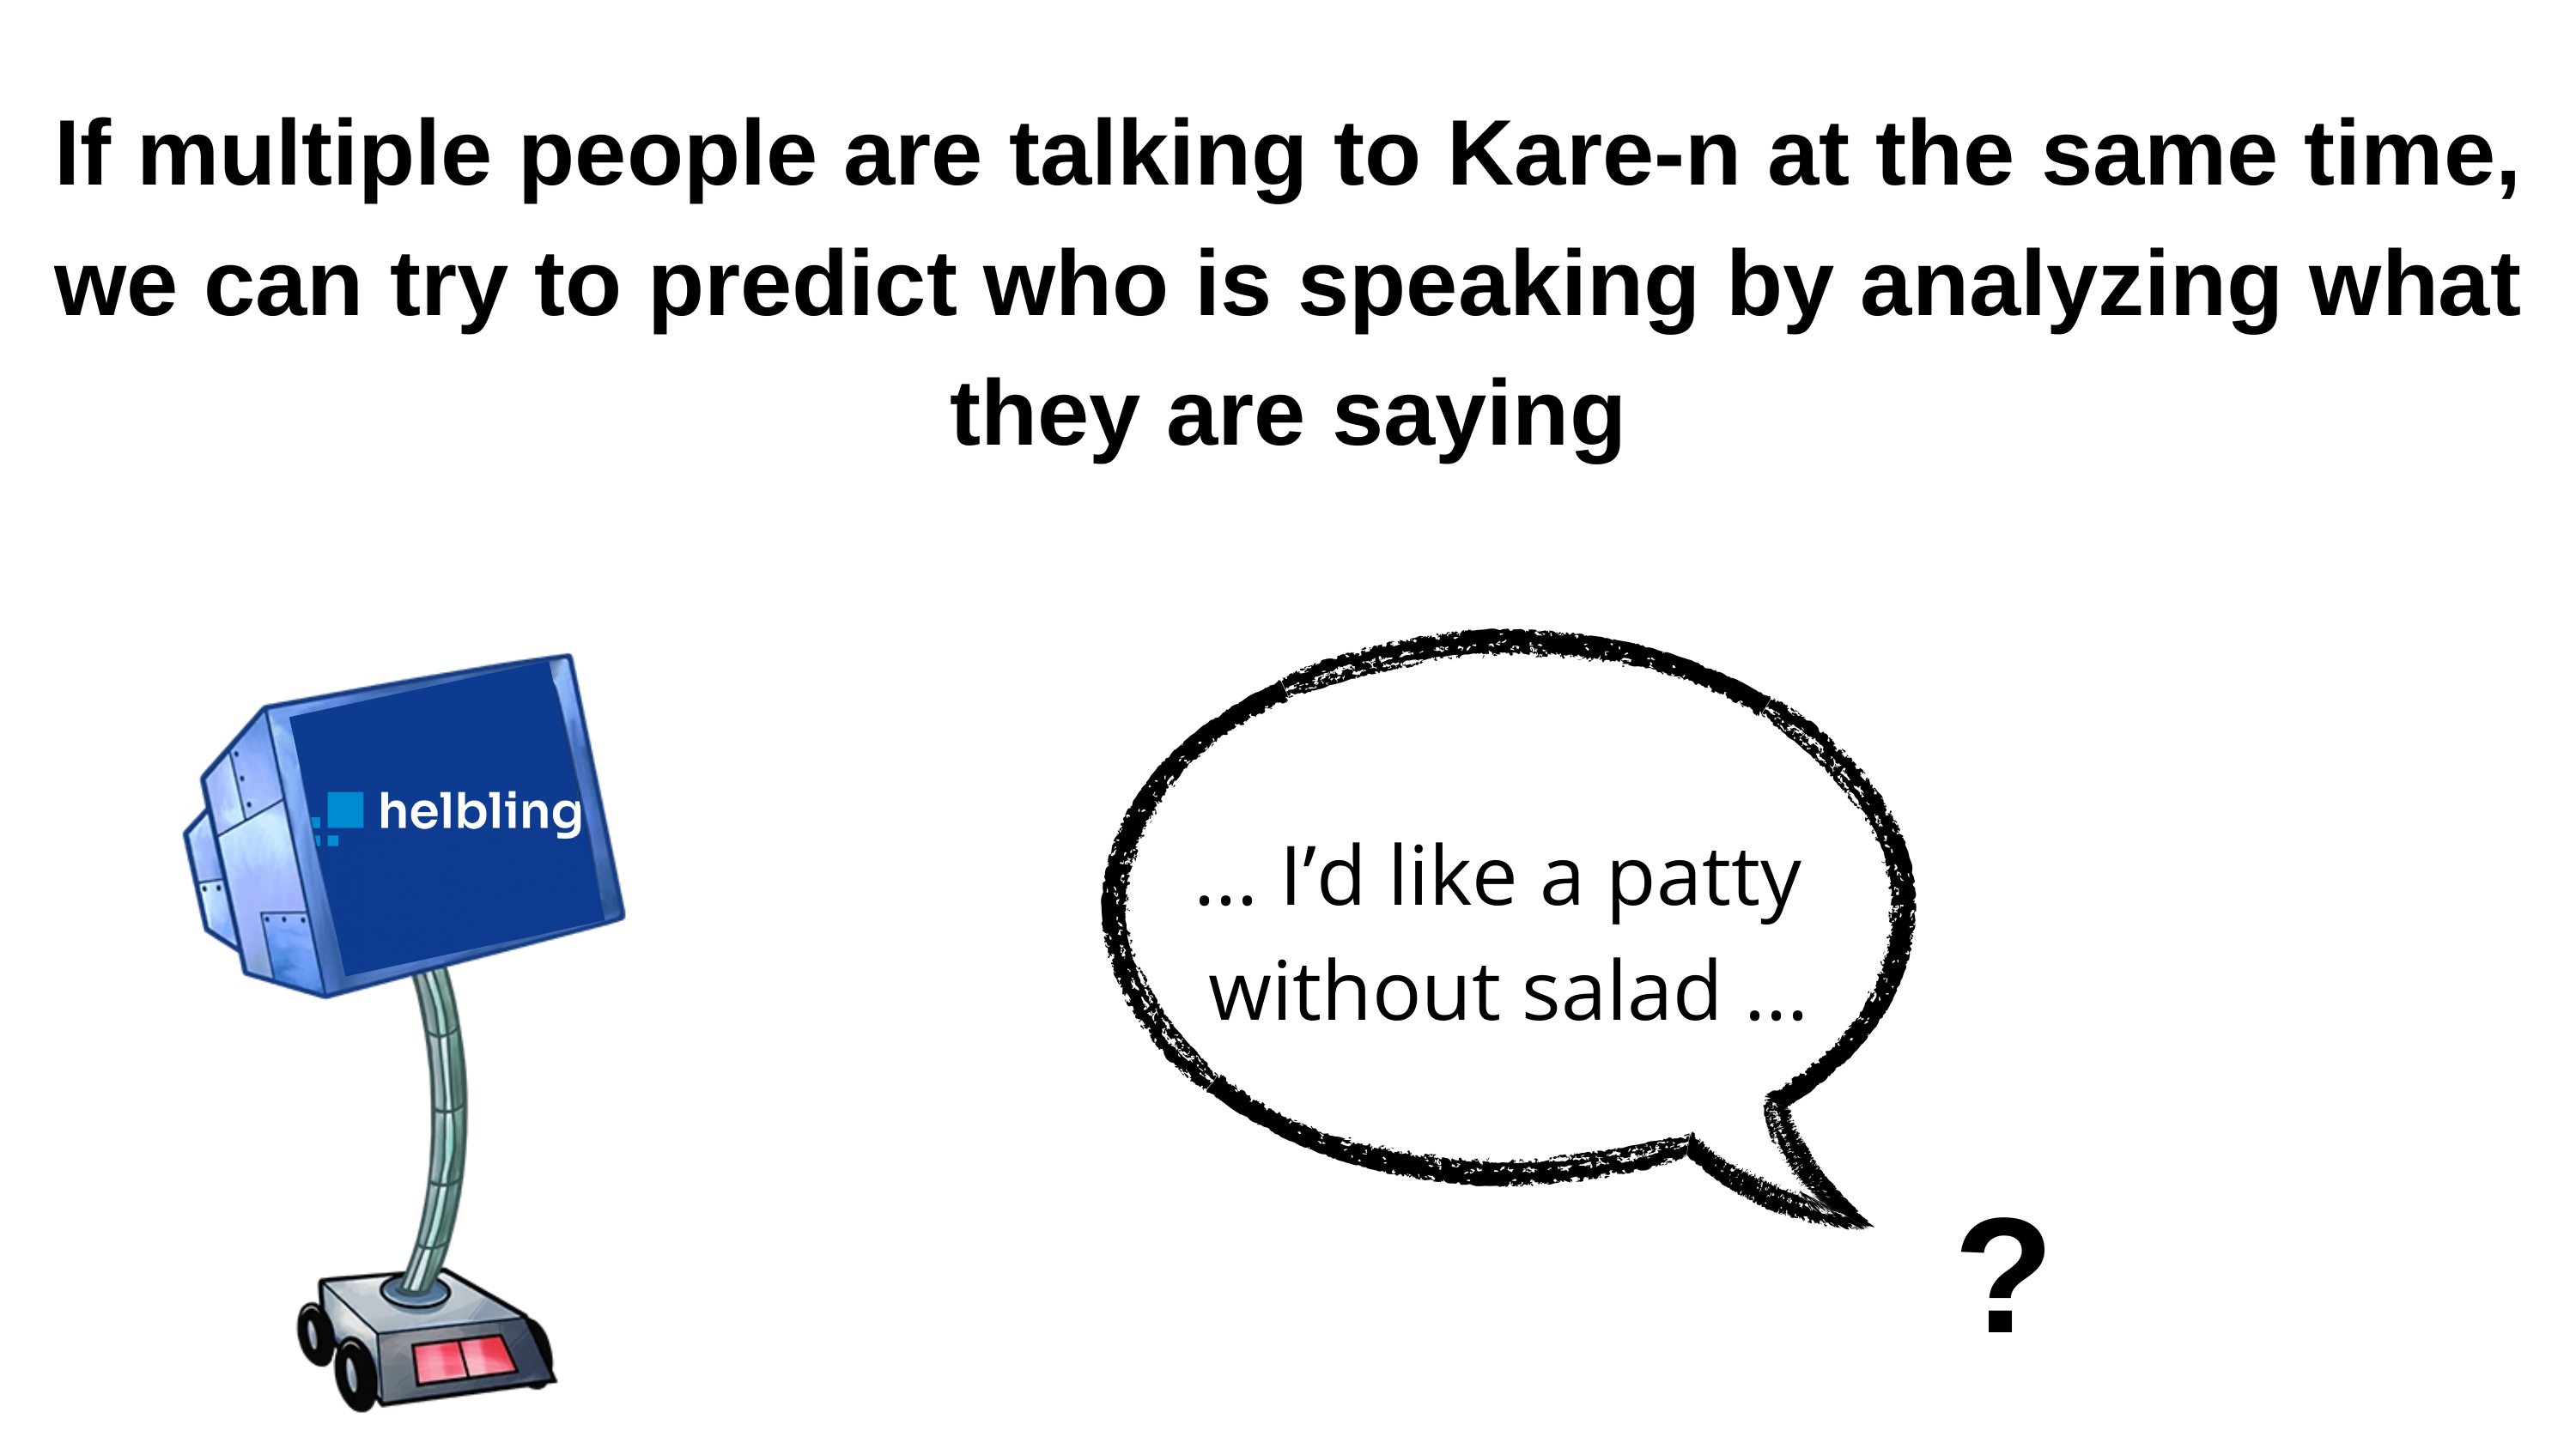

If multiple people are talking to Kare-n at the same time, we can try to predict who is speaking by analyzing what they are saying

... I’d like a patty
without salad ...
?